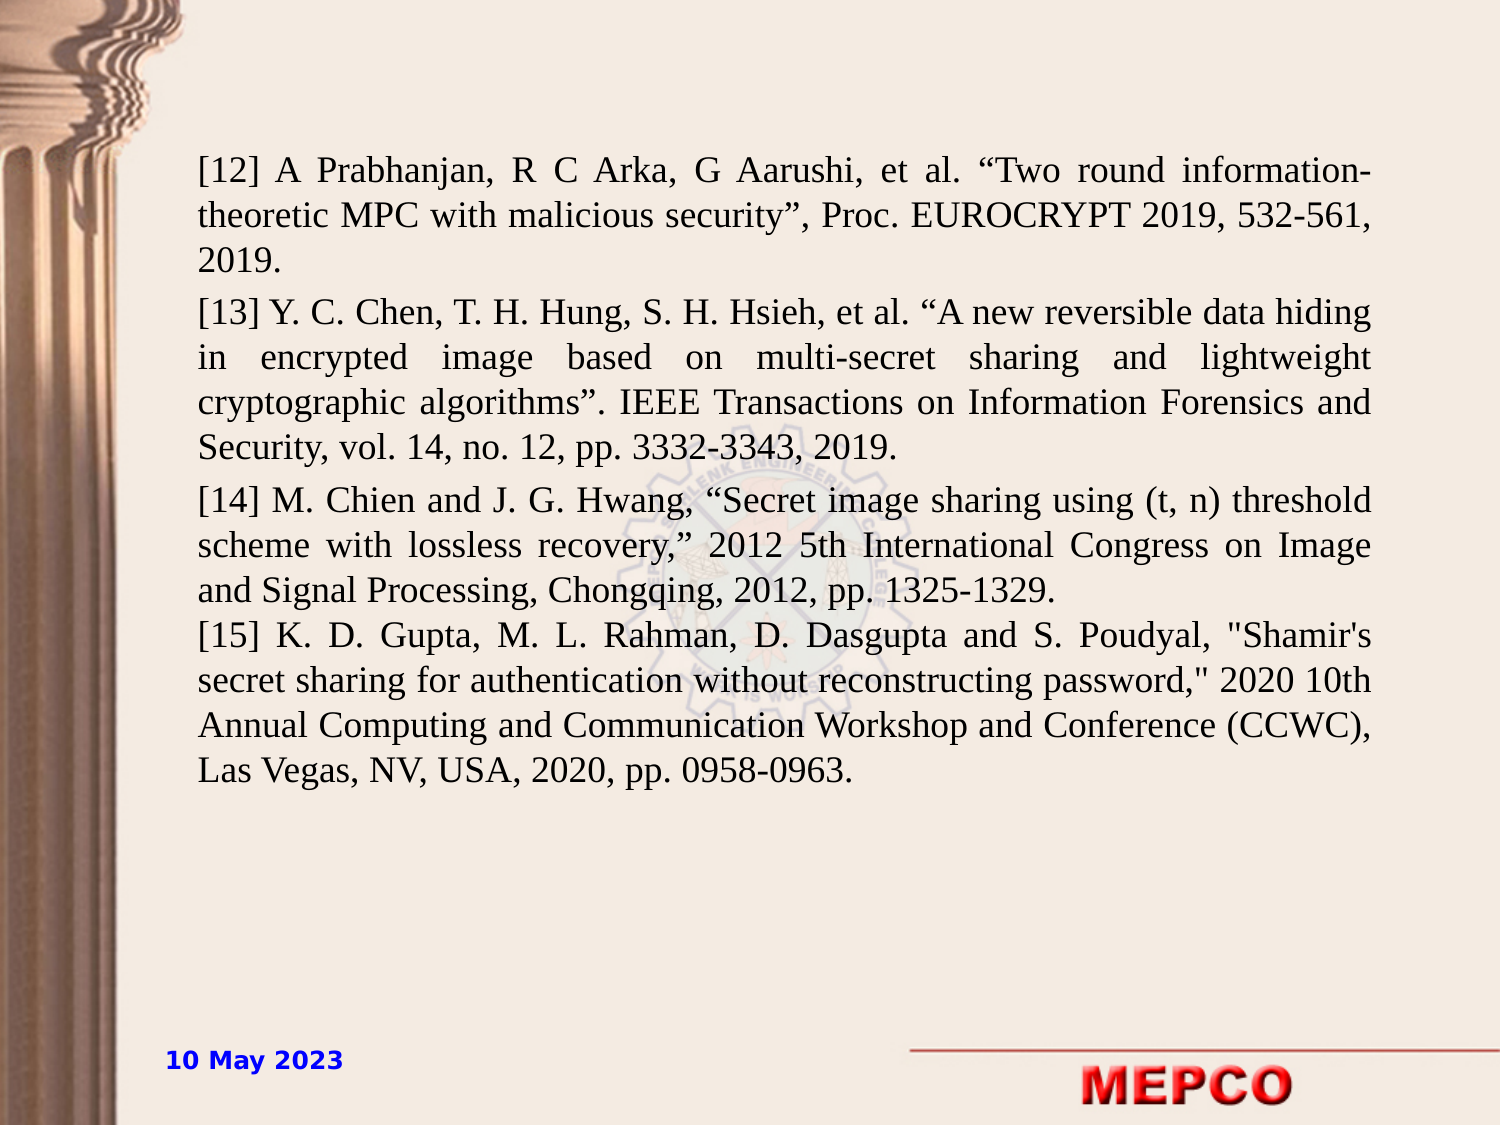

[12] A Prabhanjan, R C Arka, G Aarushi, et al. “Two round information-theoretic MPC with malicious security”, Proc. EUROCRYPT 2019, 532-561, 2019.
[13] Y. C. Chen, T. H. Hung, S. H. Hsieh, et al. “A new reversible data hiding in encrypted image based on multi-secret sharing and lightweight cryptographic algorithms”. IEEE Transactions on Information Forensics and Security, vol. 14, no. 12, pp. 3332-3343, 2019.
[14] M. Chien and J. G. Hwang, “Secret image sharing using (t, n) threshold scheme with lossless recovery,” 2012 5th International Congress on Image and Signal Processing, Chongqing, 2012, pp. 1325-1329.
[15] K. D. Gupta, M. L. Rahman, D. Dasgupta and S. Poudyal, "Shamir's secret sharing for authentication without reconstructing password," 2020 10th Annual Computing and Communication Workshop and Conference (CCWC), Las Vegas, NV, USA, 2020, pp. 0958-0963.